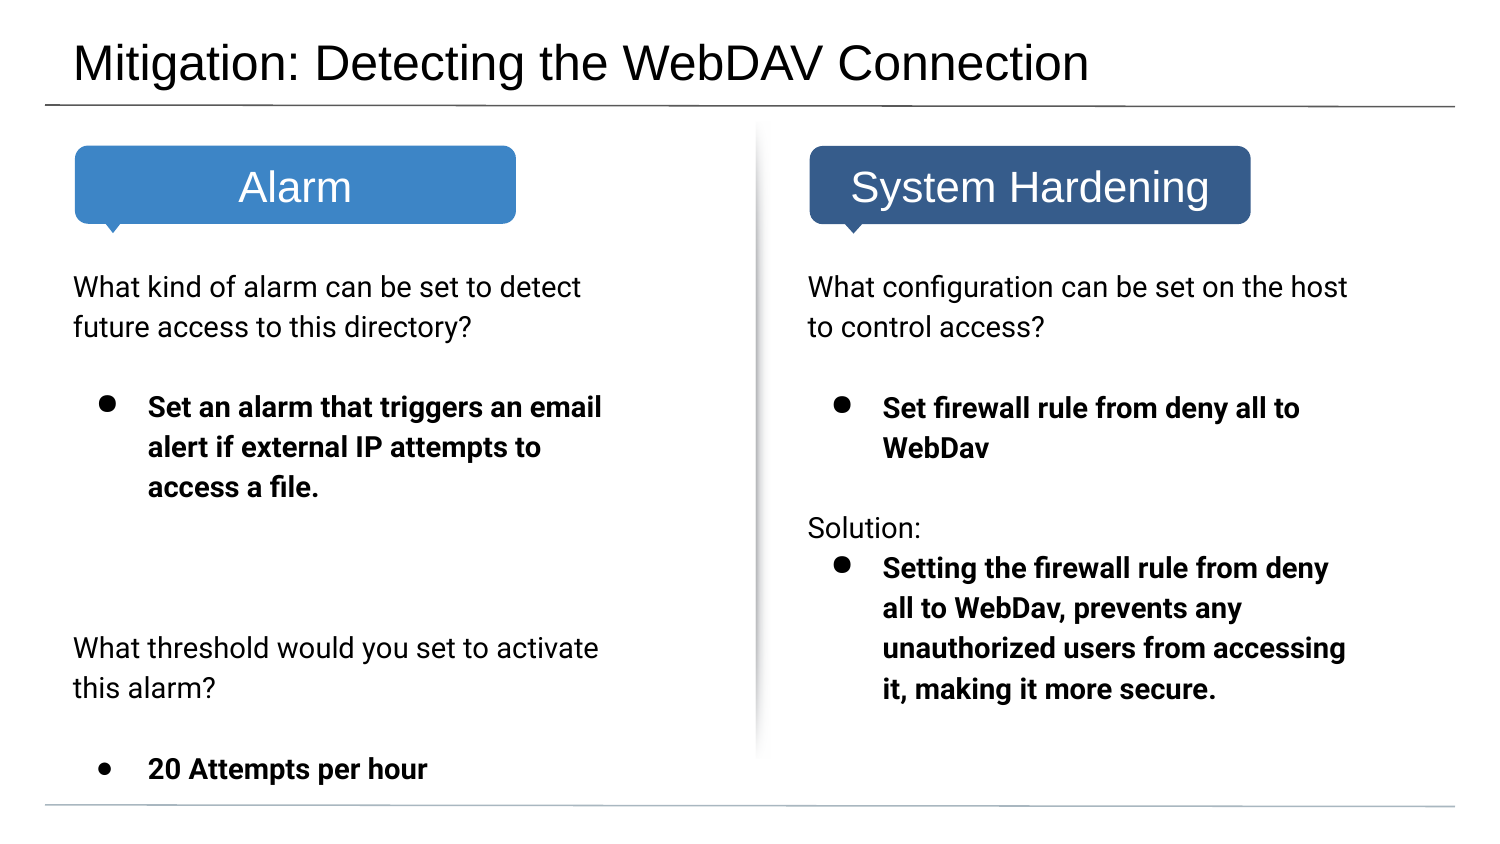

# Mitigation: Detecting the WebDAV Connection
What kind of alarm can be set to detect future access to this directory?

Set an alarm that triggers an email alert if external IP attempts to access a file.

What threshold would you set to activate this alarm?

20 Attempts per hour
What configuration can be set on the host to control access?

Set firewall rule from deny all to WebDav

Solution:
Setting the firewall rule from deny all to WebDav, prevents any unauthorized users from accessing it, making it more secure.